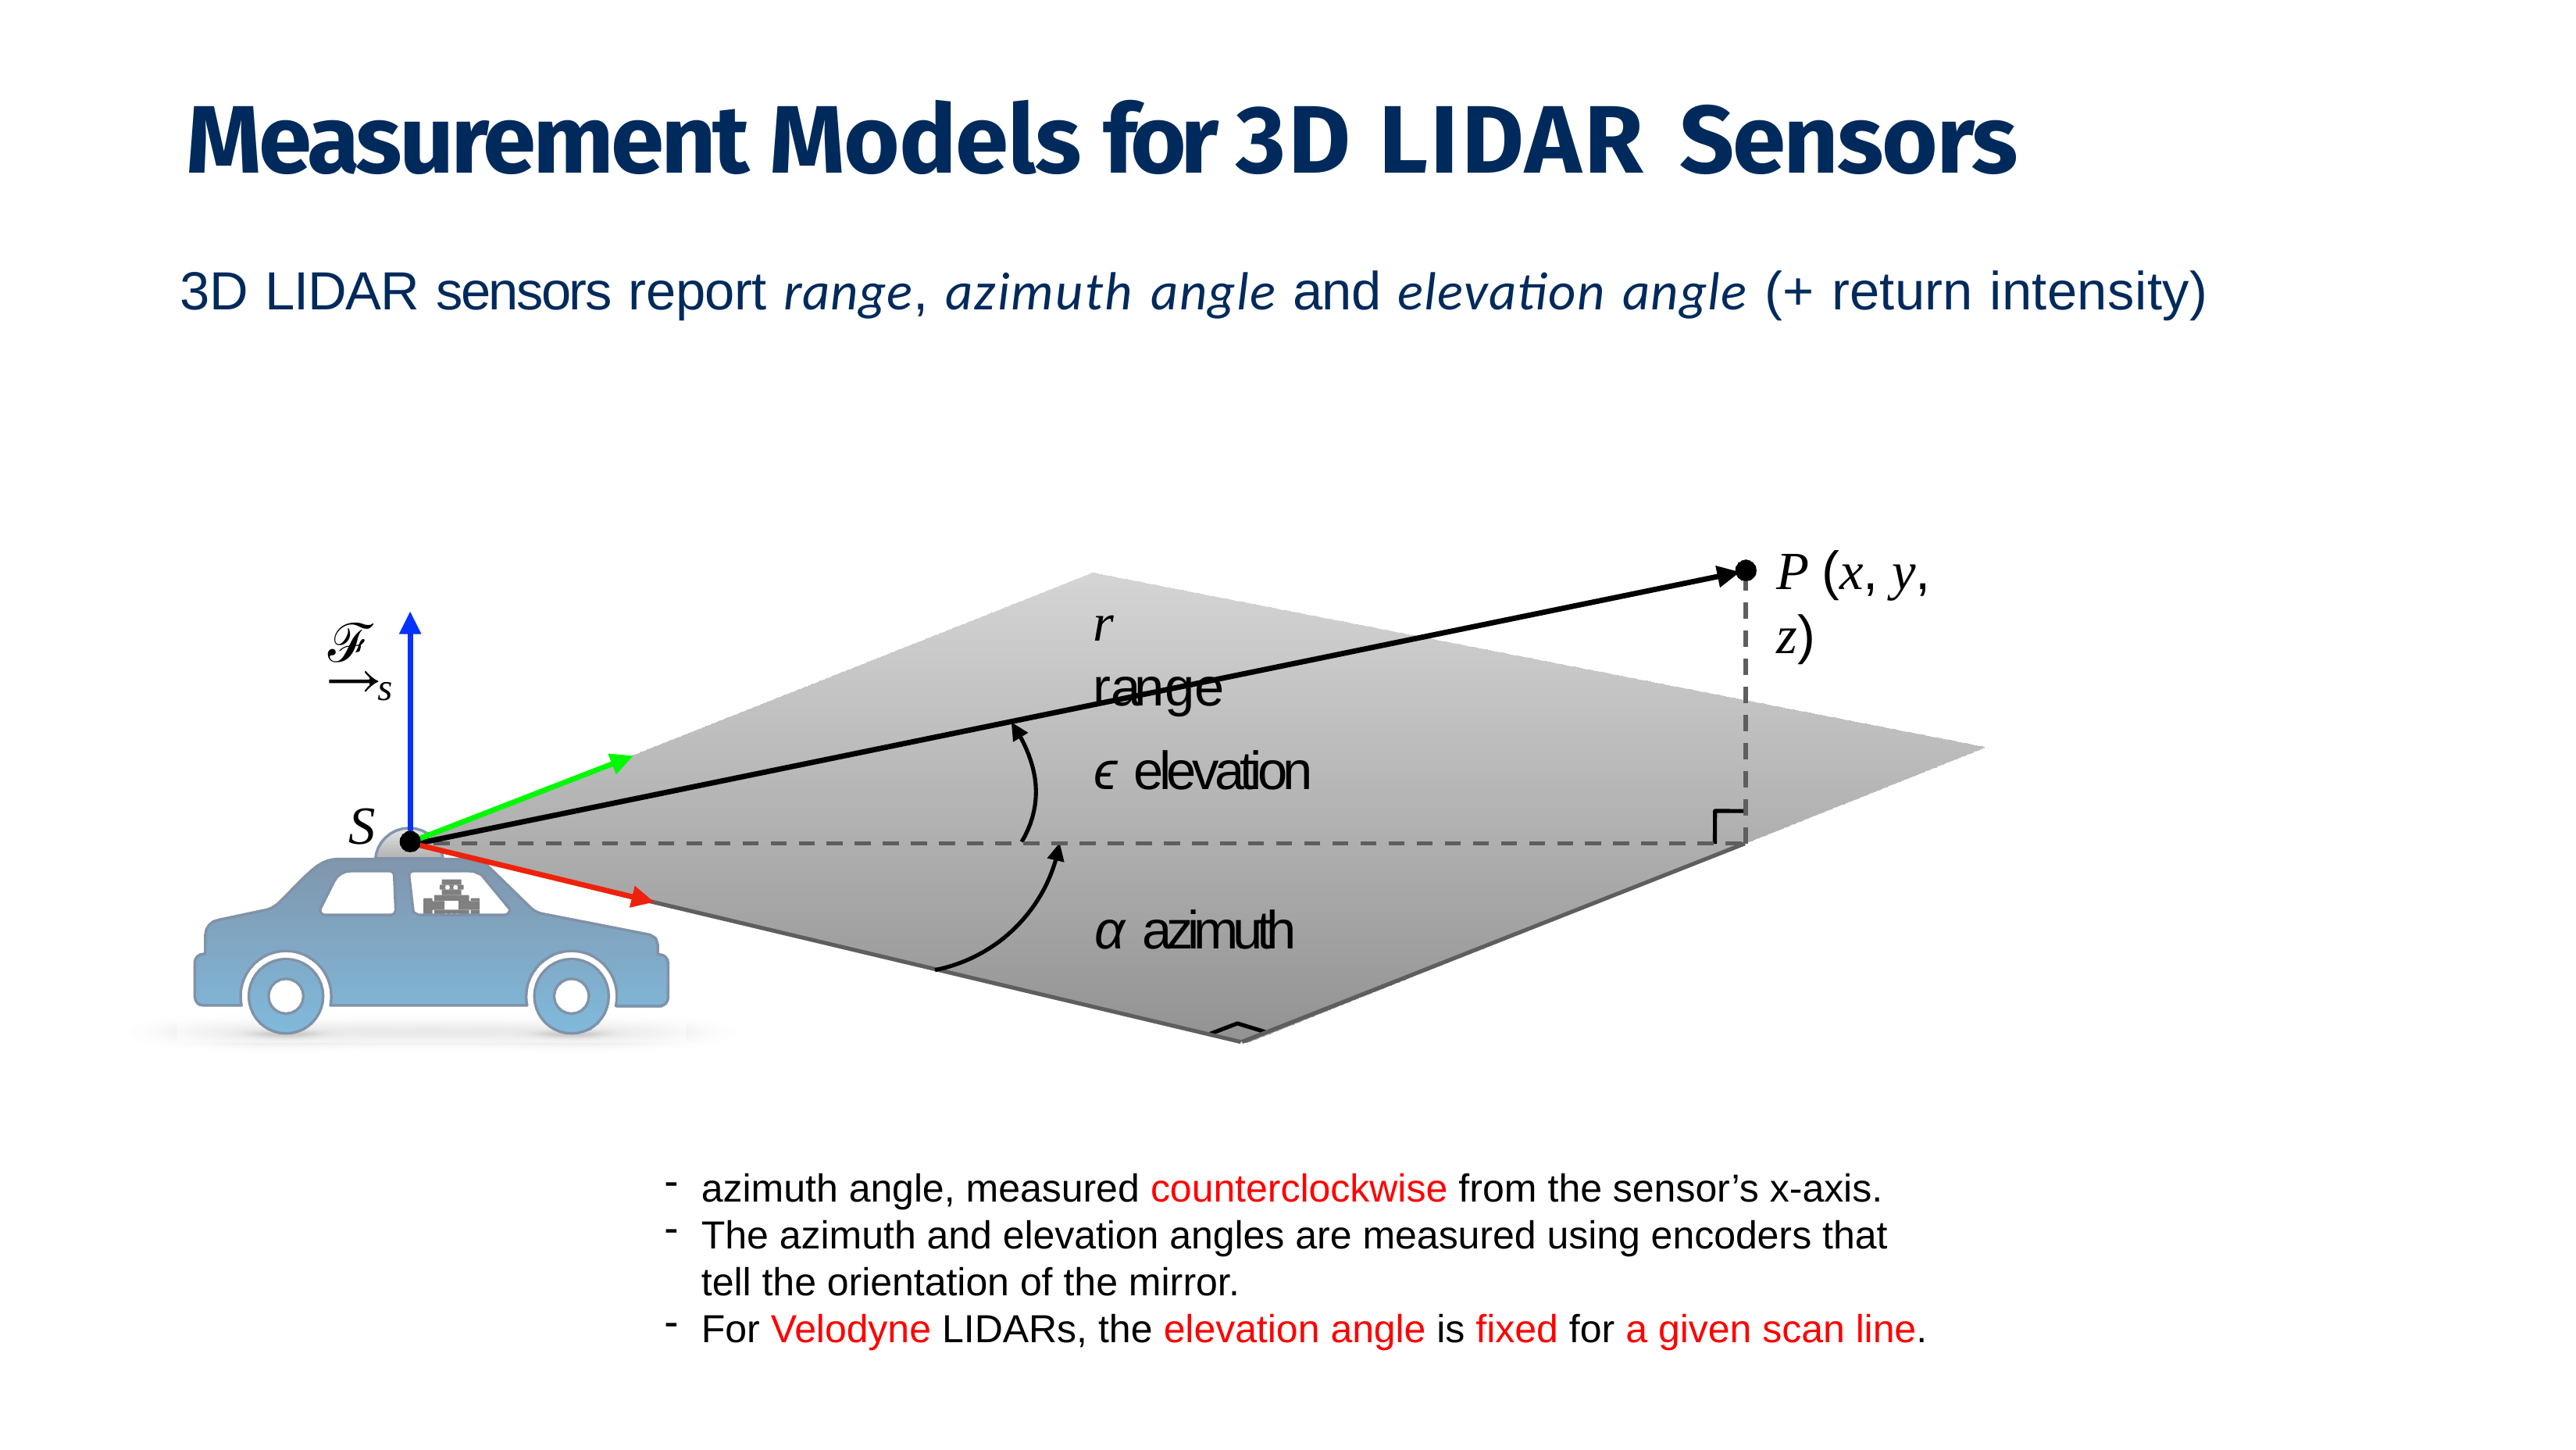

# Measurement Models for 3D LIDAR Sensors
3D LIDAR sensors report range, azimuth angle and elevation angle (+ return intensity)
P (x, y, z)

r	range
ℱ

s

ϵ elevation
S

α azimuth
azimuth angle, measured counterclockwise from the sensor’s x-axis.
The azimuth and elevation angles are measured using encoders that tell the orientation of the mirror.
For Velodyne LIDARs, the elevation angle is fixed for a given scan line.